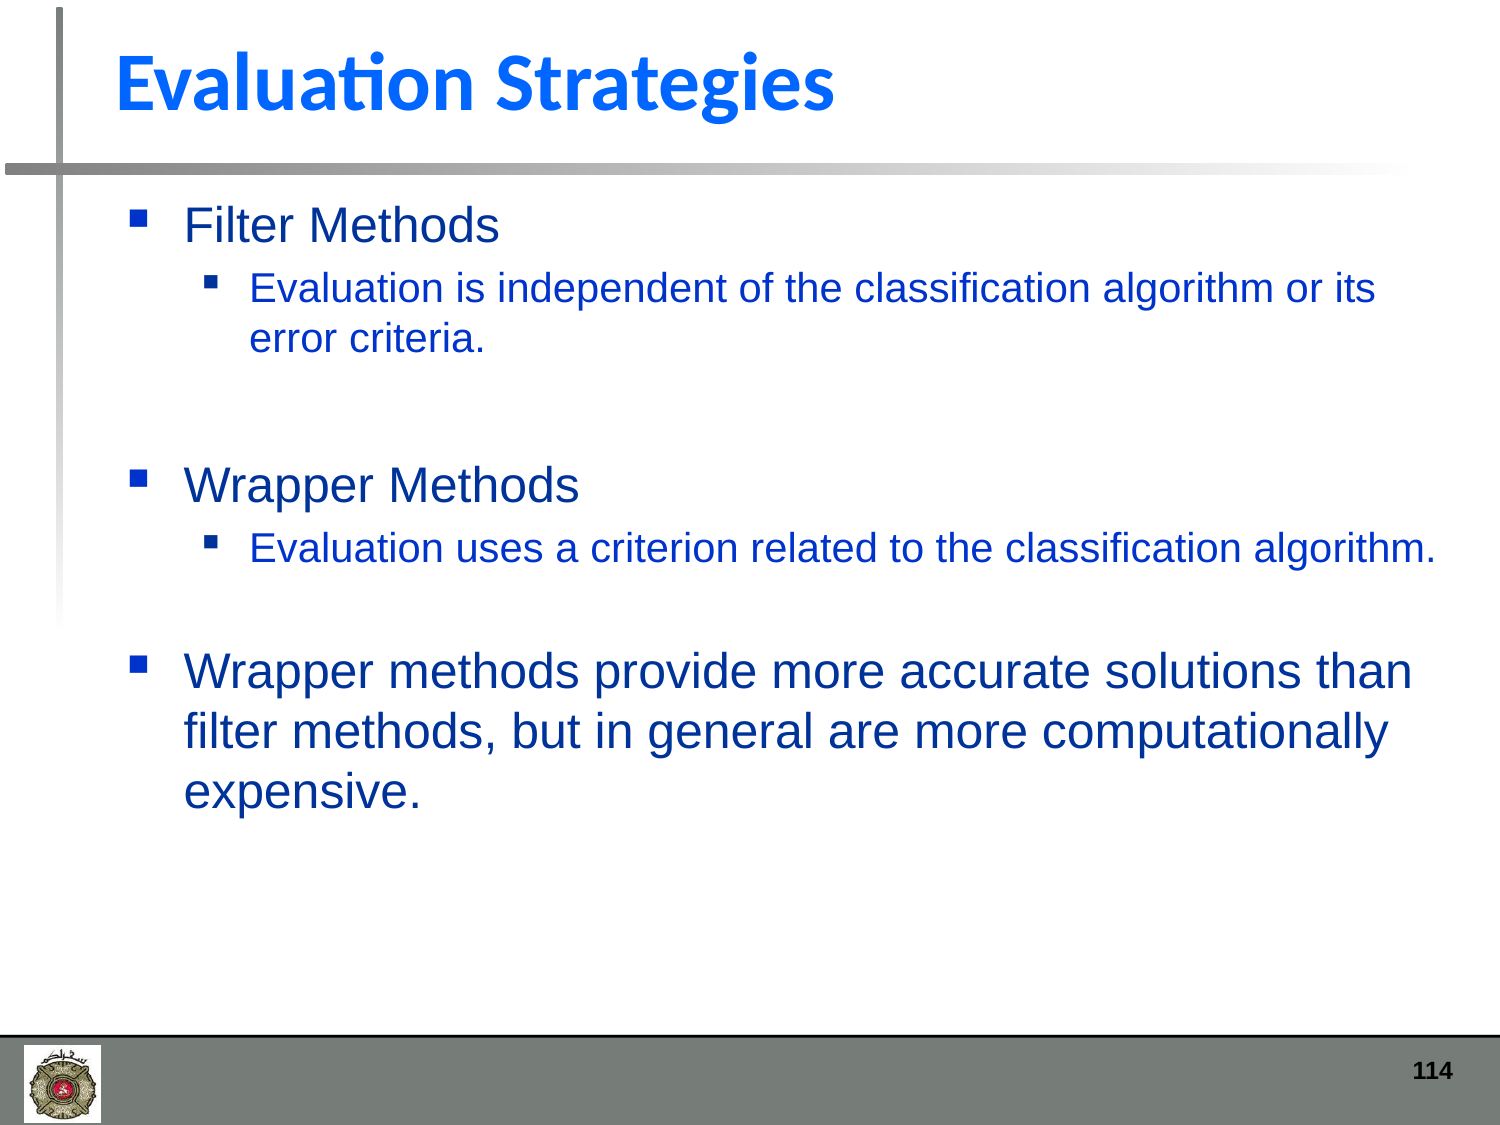

# Evaluation Strategies
Filter Methods
Evaluation is independent of the classification algorithm or its error criteria.

Wrapper Methods
Evaluation uses a criterion related to the classification algorithm.

Wrapper methods provide more accurate solutions than filter methods, but in general are more computationally expensive.